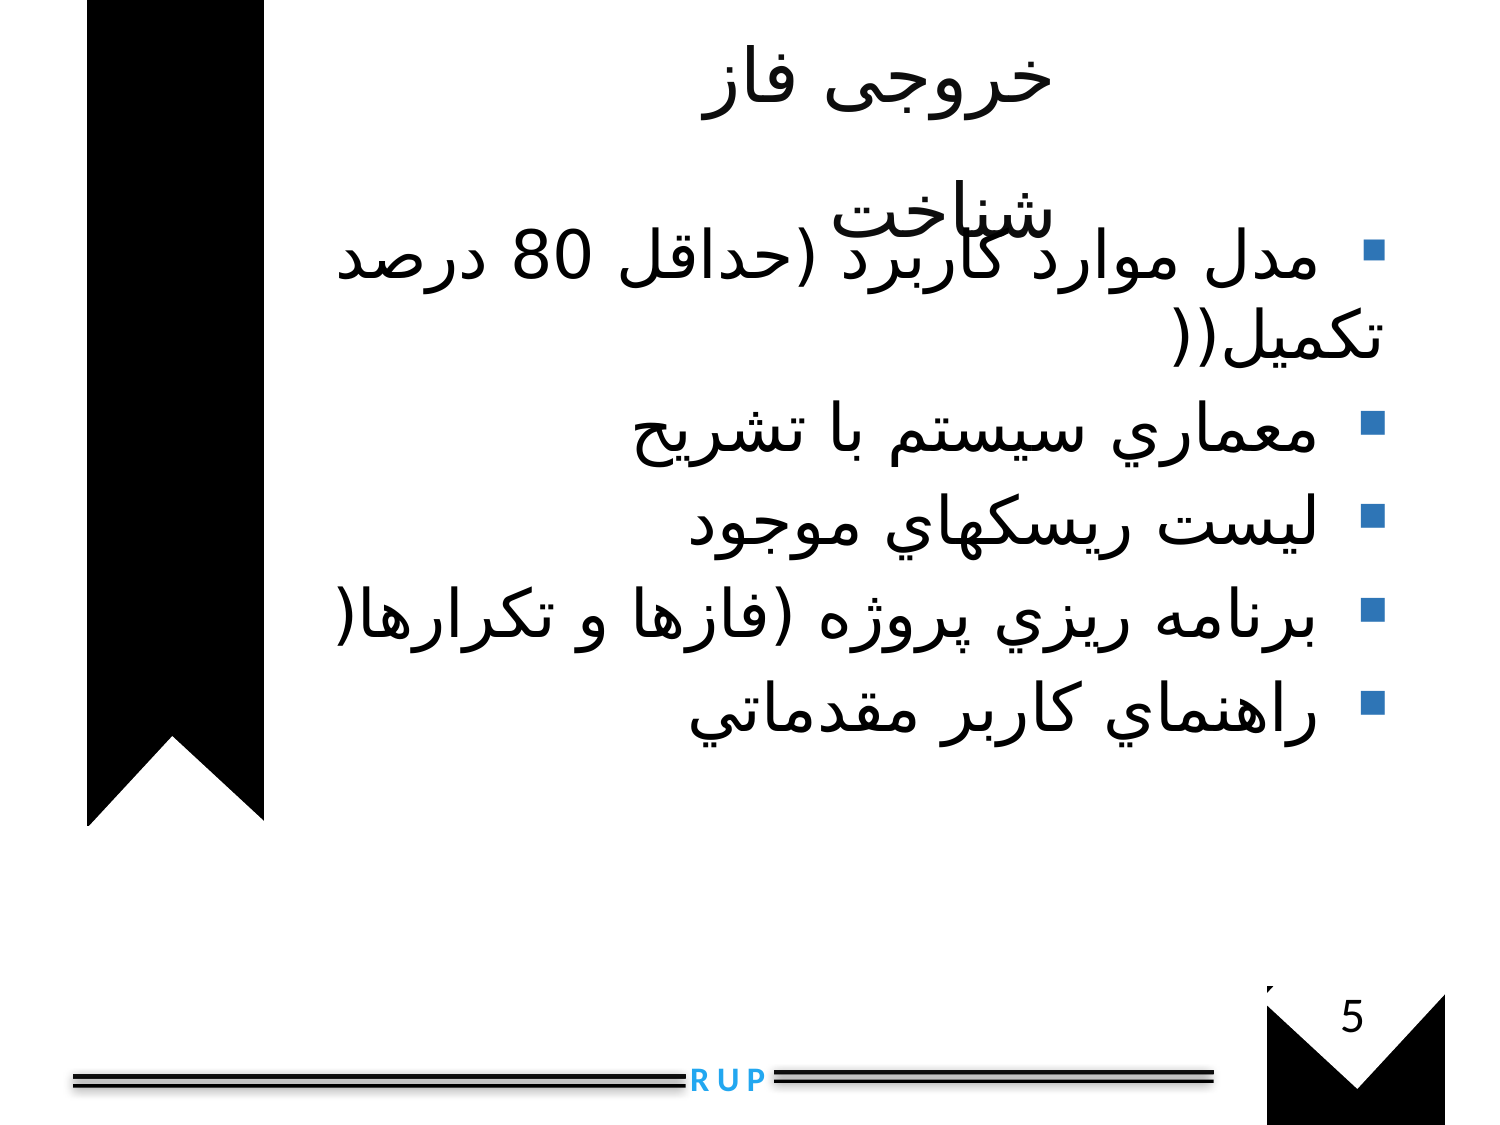

خروجی فاز شناخت
   مدل موارد كاربرد (حداقل 80 درصد تكميل((
  معماري سيستم با تشريح
  ليست ريسكهاي موجود
  برنامه ريزي پروژه (فازها و تكرارها(
  راهنماي كاربر مقدماتي

5

R U P